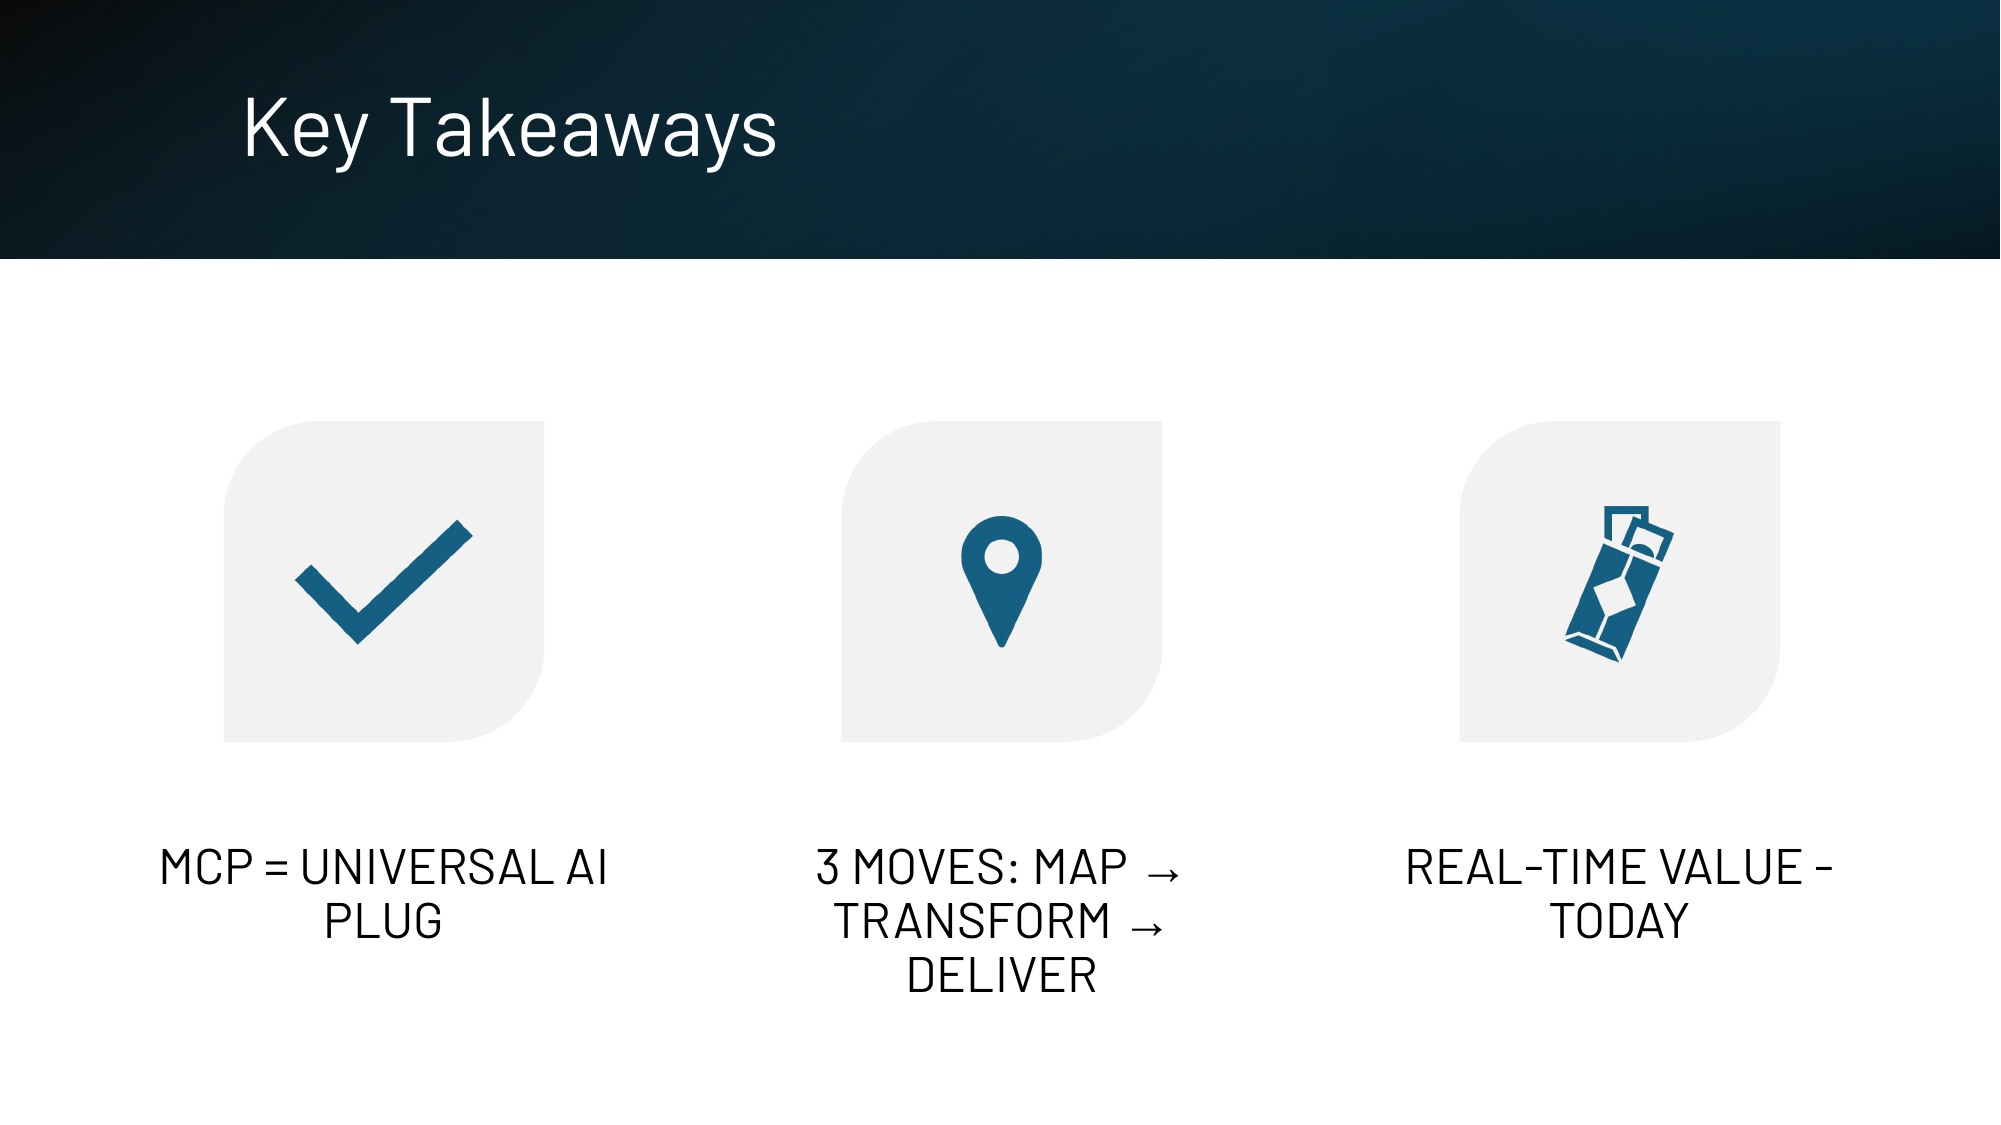

# Key Takeaways
MCP = Universal AI Plug
3 moves: Map → Transform → Deliver
Real-time value - today